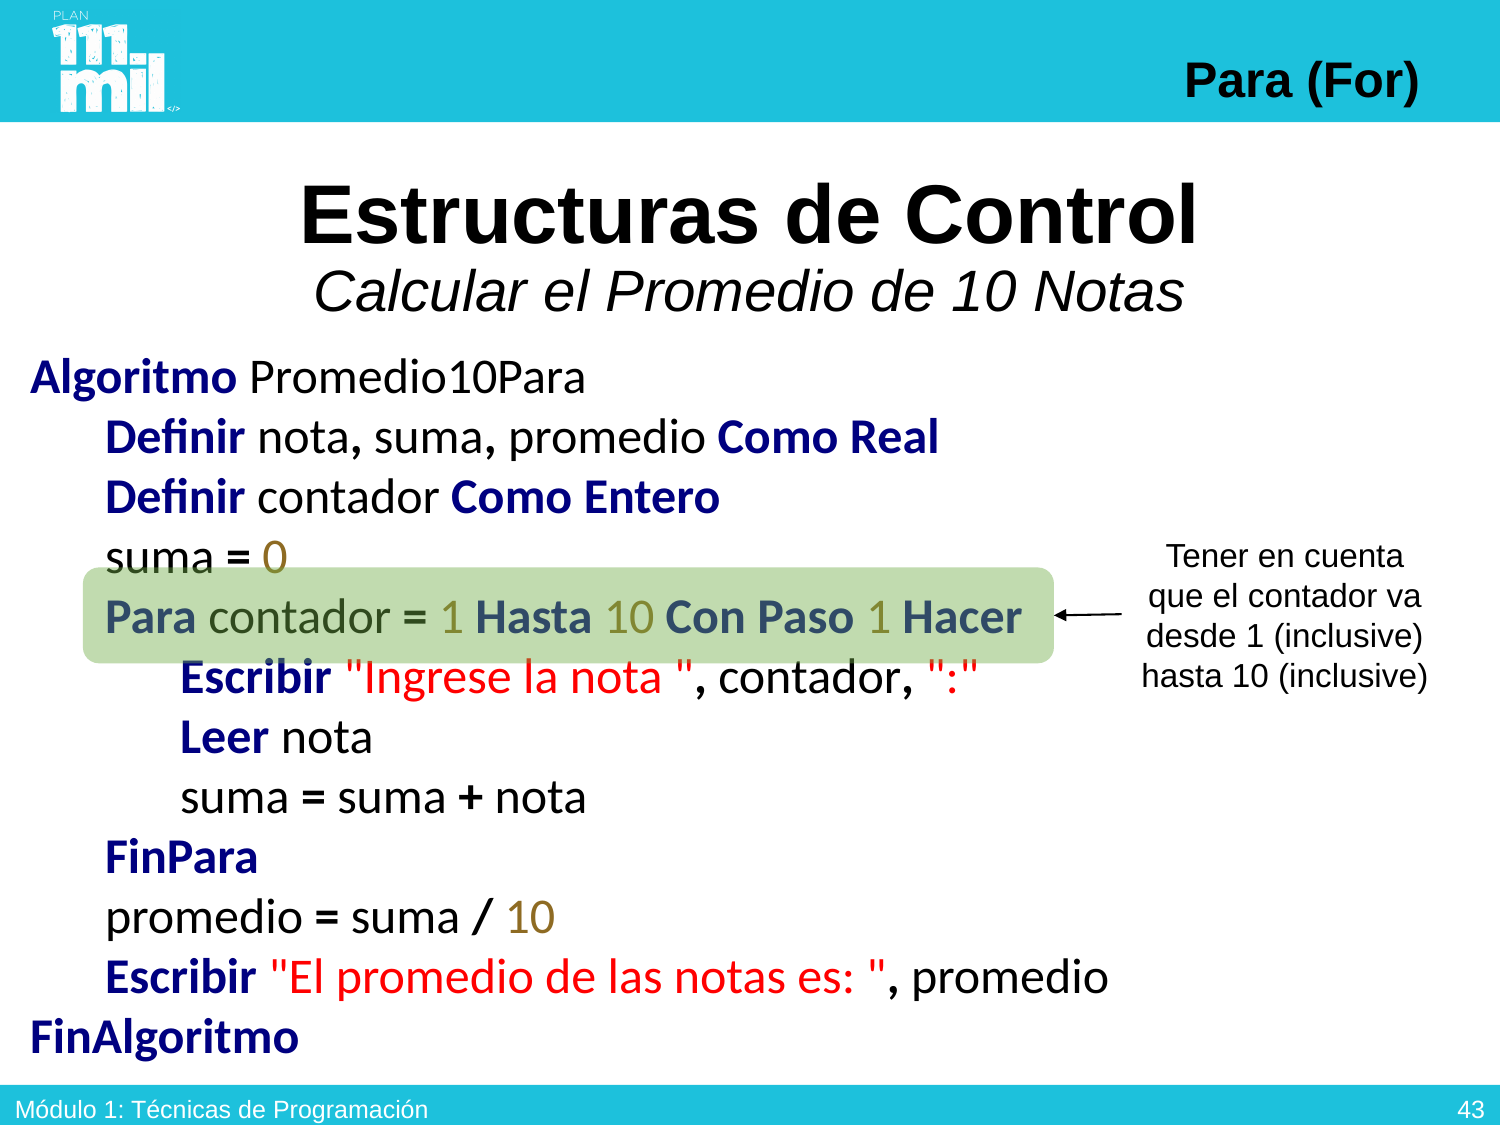

Para (For)
# Estructuras de Control Calcular el Promedio de 10 Notas
Algoritmo Promedio10Para
Definir nota, suma, promedio Como Real
Definir contador Como Entero
suma = 0
Para contador = 1 Hasta 10 Con Paso 1 Hacer
Escribir "Ingrese la nota ", contador, ":"
Leer nota
suma = suma + nota
FinPara
promedio = suma / 10
Escribir "El promedio de las notas es: ", promedio
FinAlgoritmo
Tener en cuenta que el contador va desde 1 (inclusive) hasta 10 (inclusive)

43
Módulo 1: Técnicas de Programación